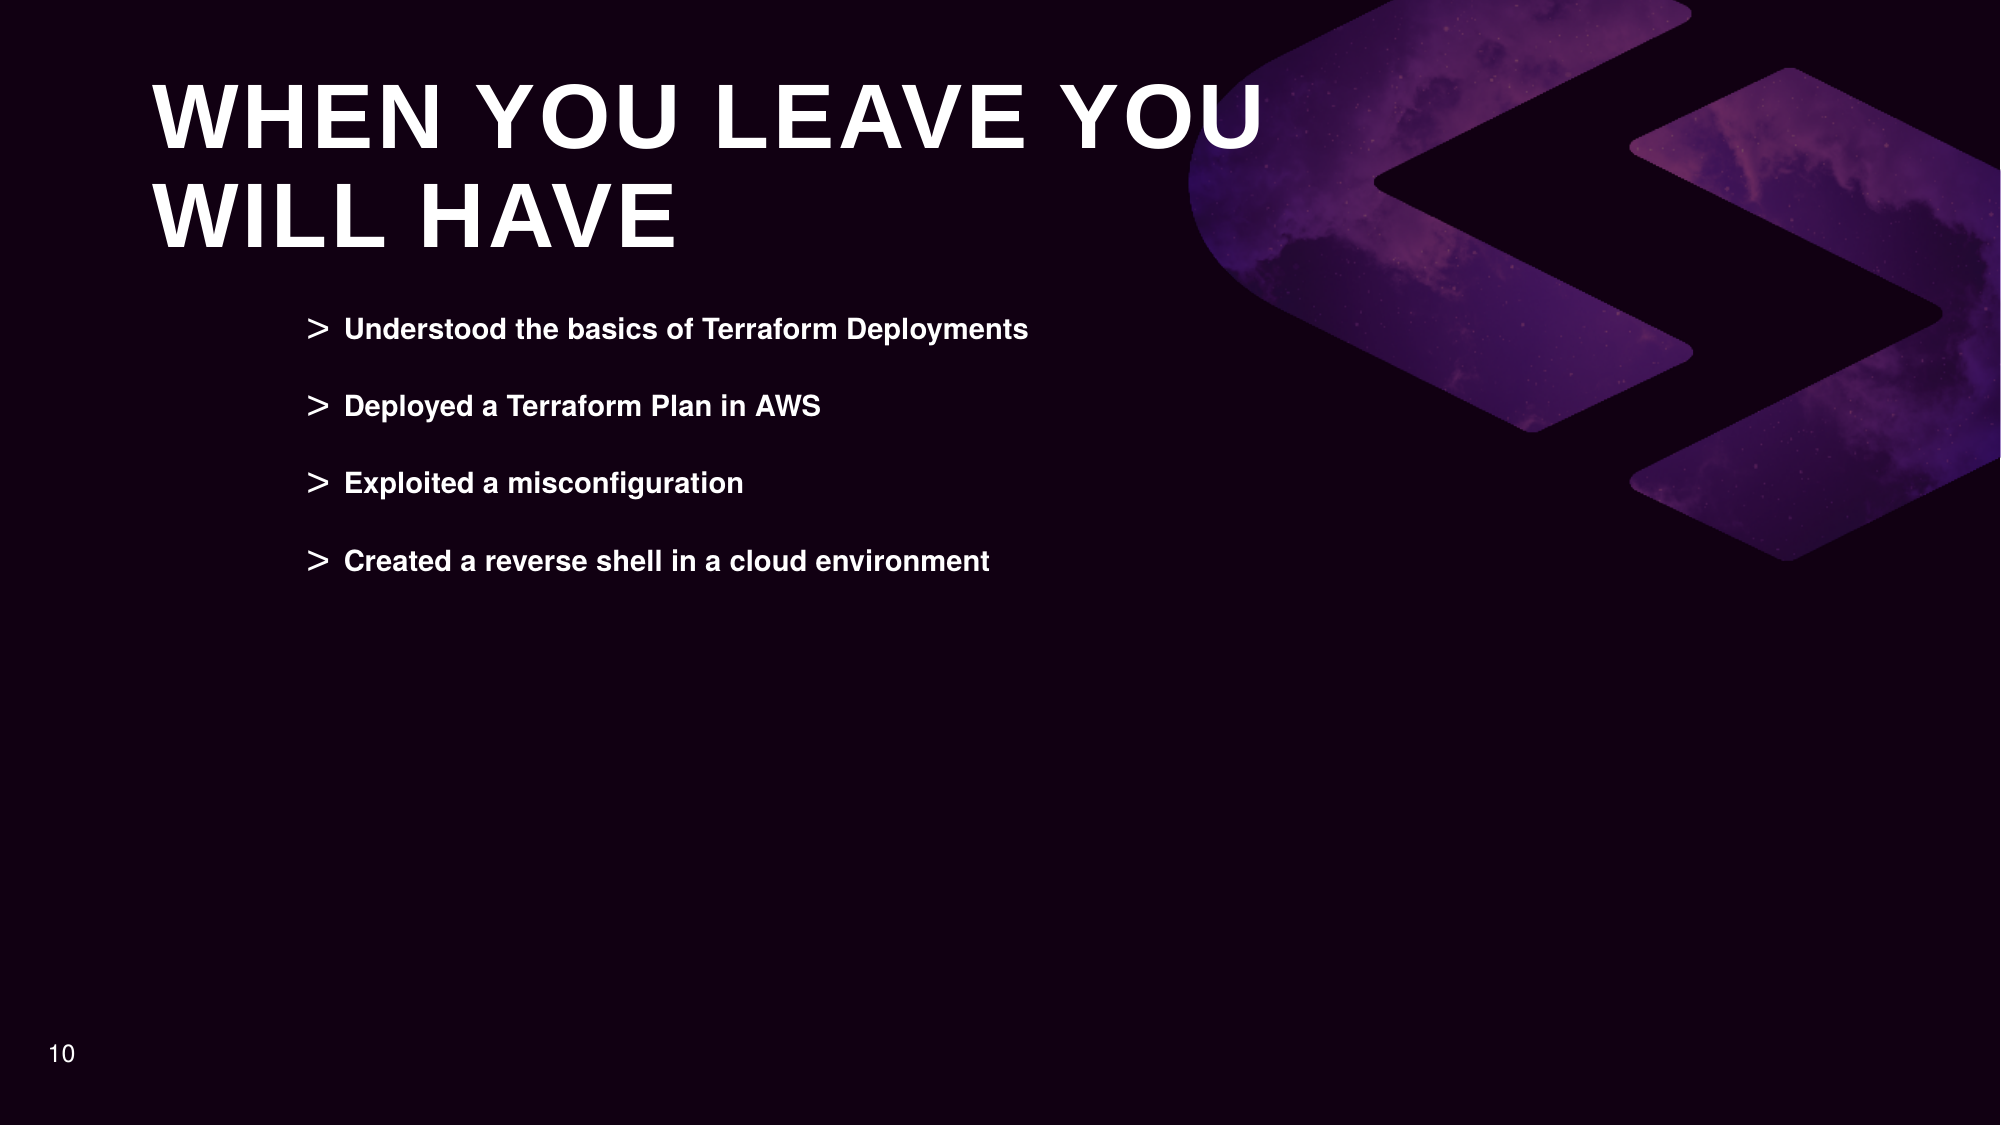

# WHEN YOU LEAVE YOU WILL HAVE
Understood the basics of Terraform Deployments
Deployed a Terraform Plan in AWS
Exploited a misconfiguration
Created a reverse shell in a cloud environment